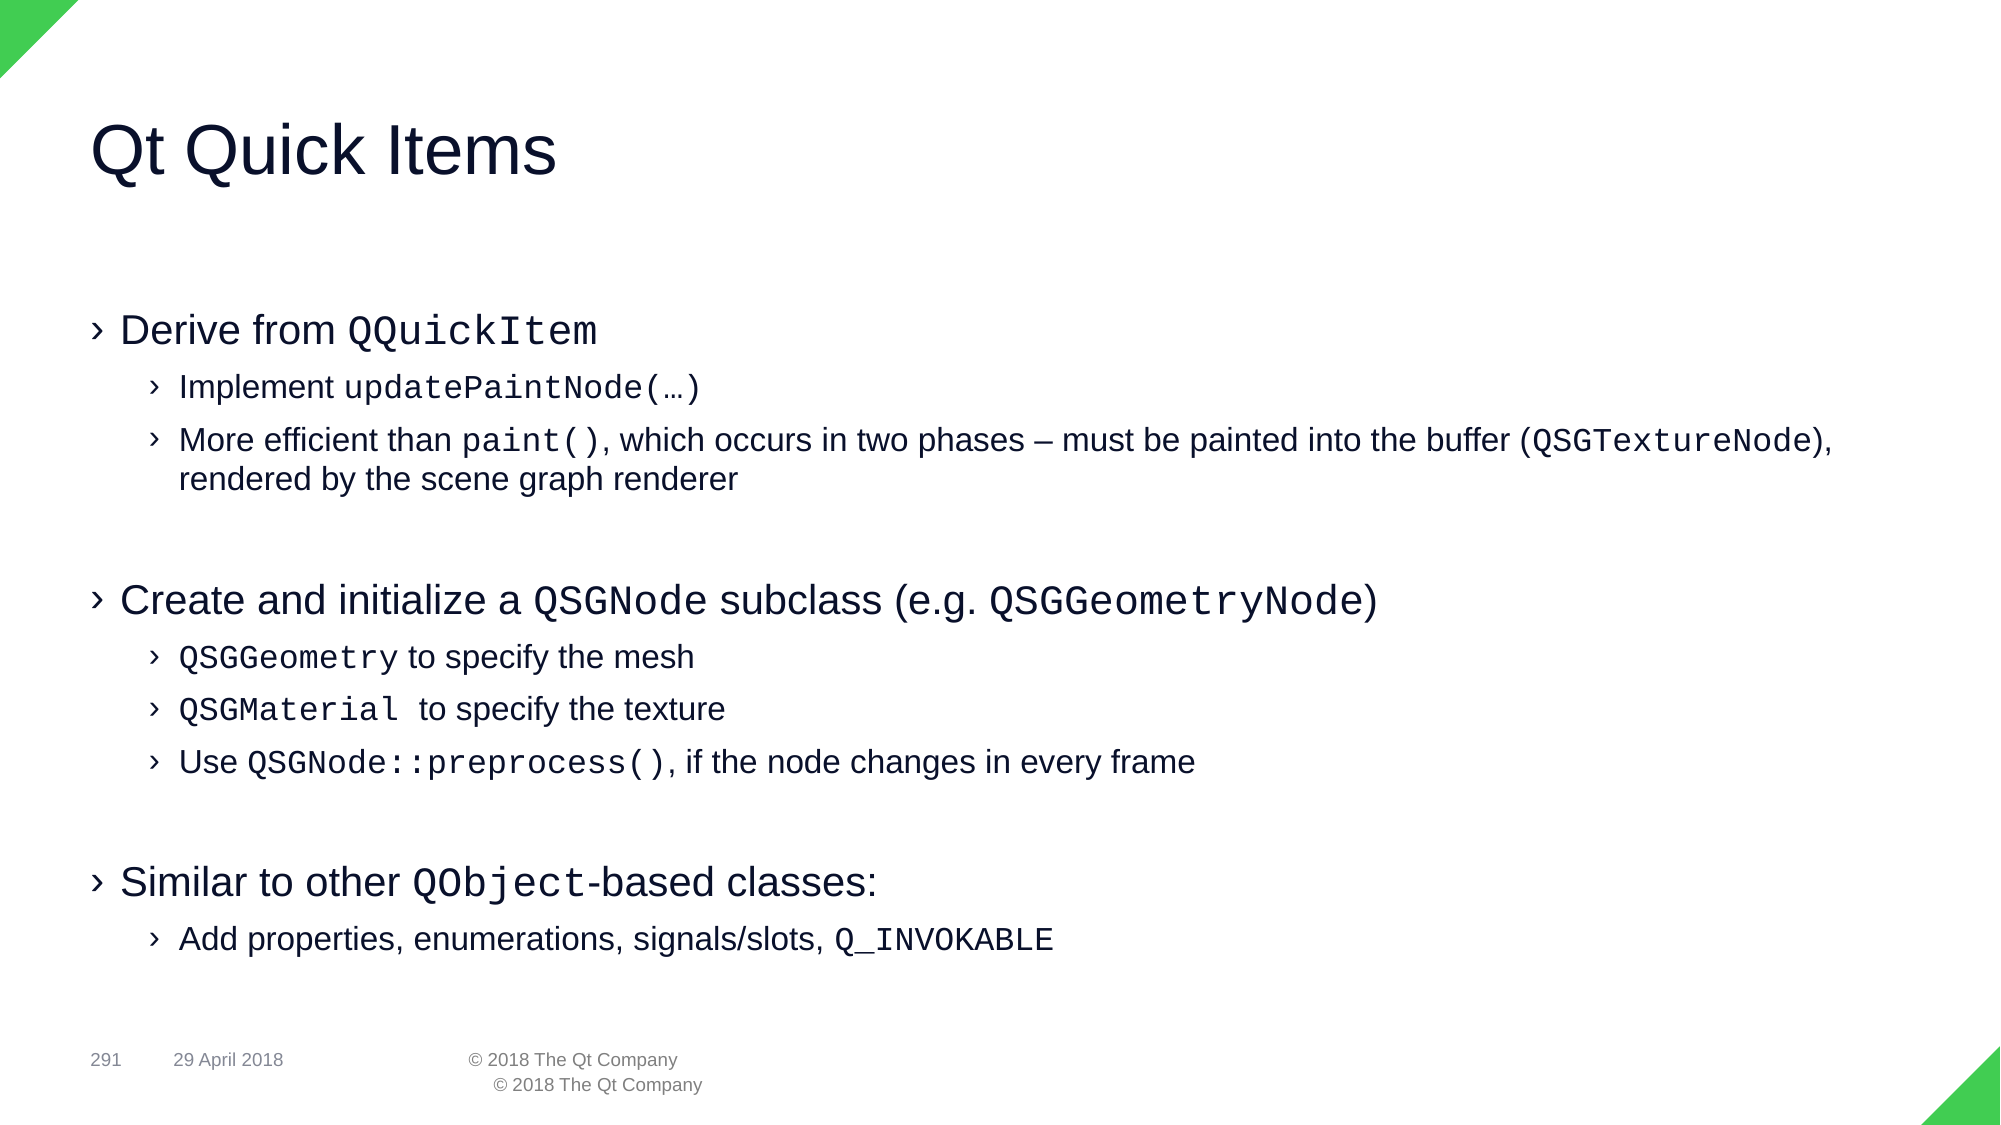

# Qt Quick Items
Derive from QQuickItem
Implement updatePaintNode(…)
More efficient than paint(), which occurs in two phases – must be painted into the buffer (QSGTextureNode), rendered by the scene graph renderer

Create and initialize a QSGNode subclass (e.g. QSGGeometryNode)
QSGGeometry to specify the mesh
QSGMaterial to specify the texture
Use QSGNode::preprocess(), if the node changes in every frame

Similar to other QObject-based classes:
Add properties, enumerations, signals/slots, Q_INVOKABLE

291
© 2018 The Qt Company
29 April 2018
© 2018 The Qt Company